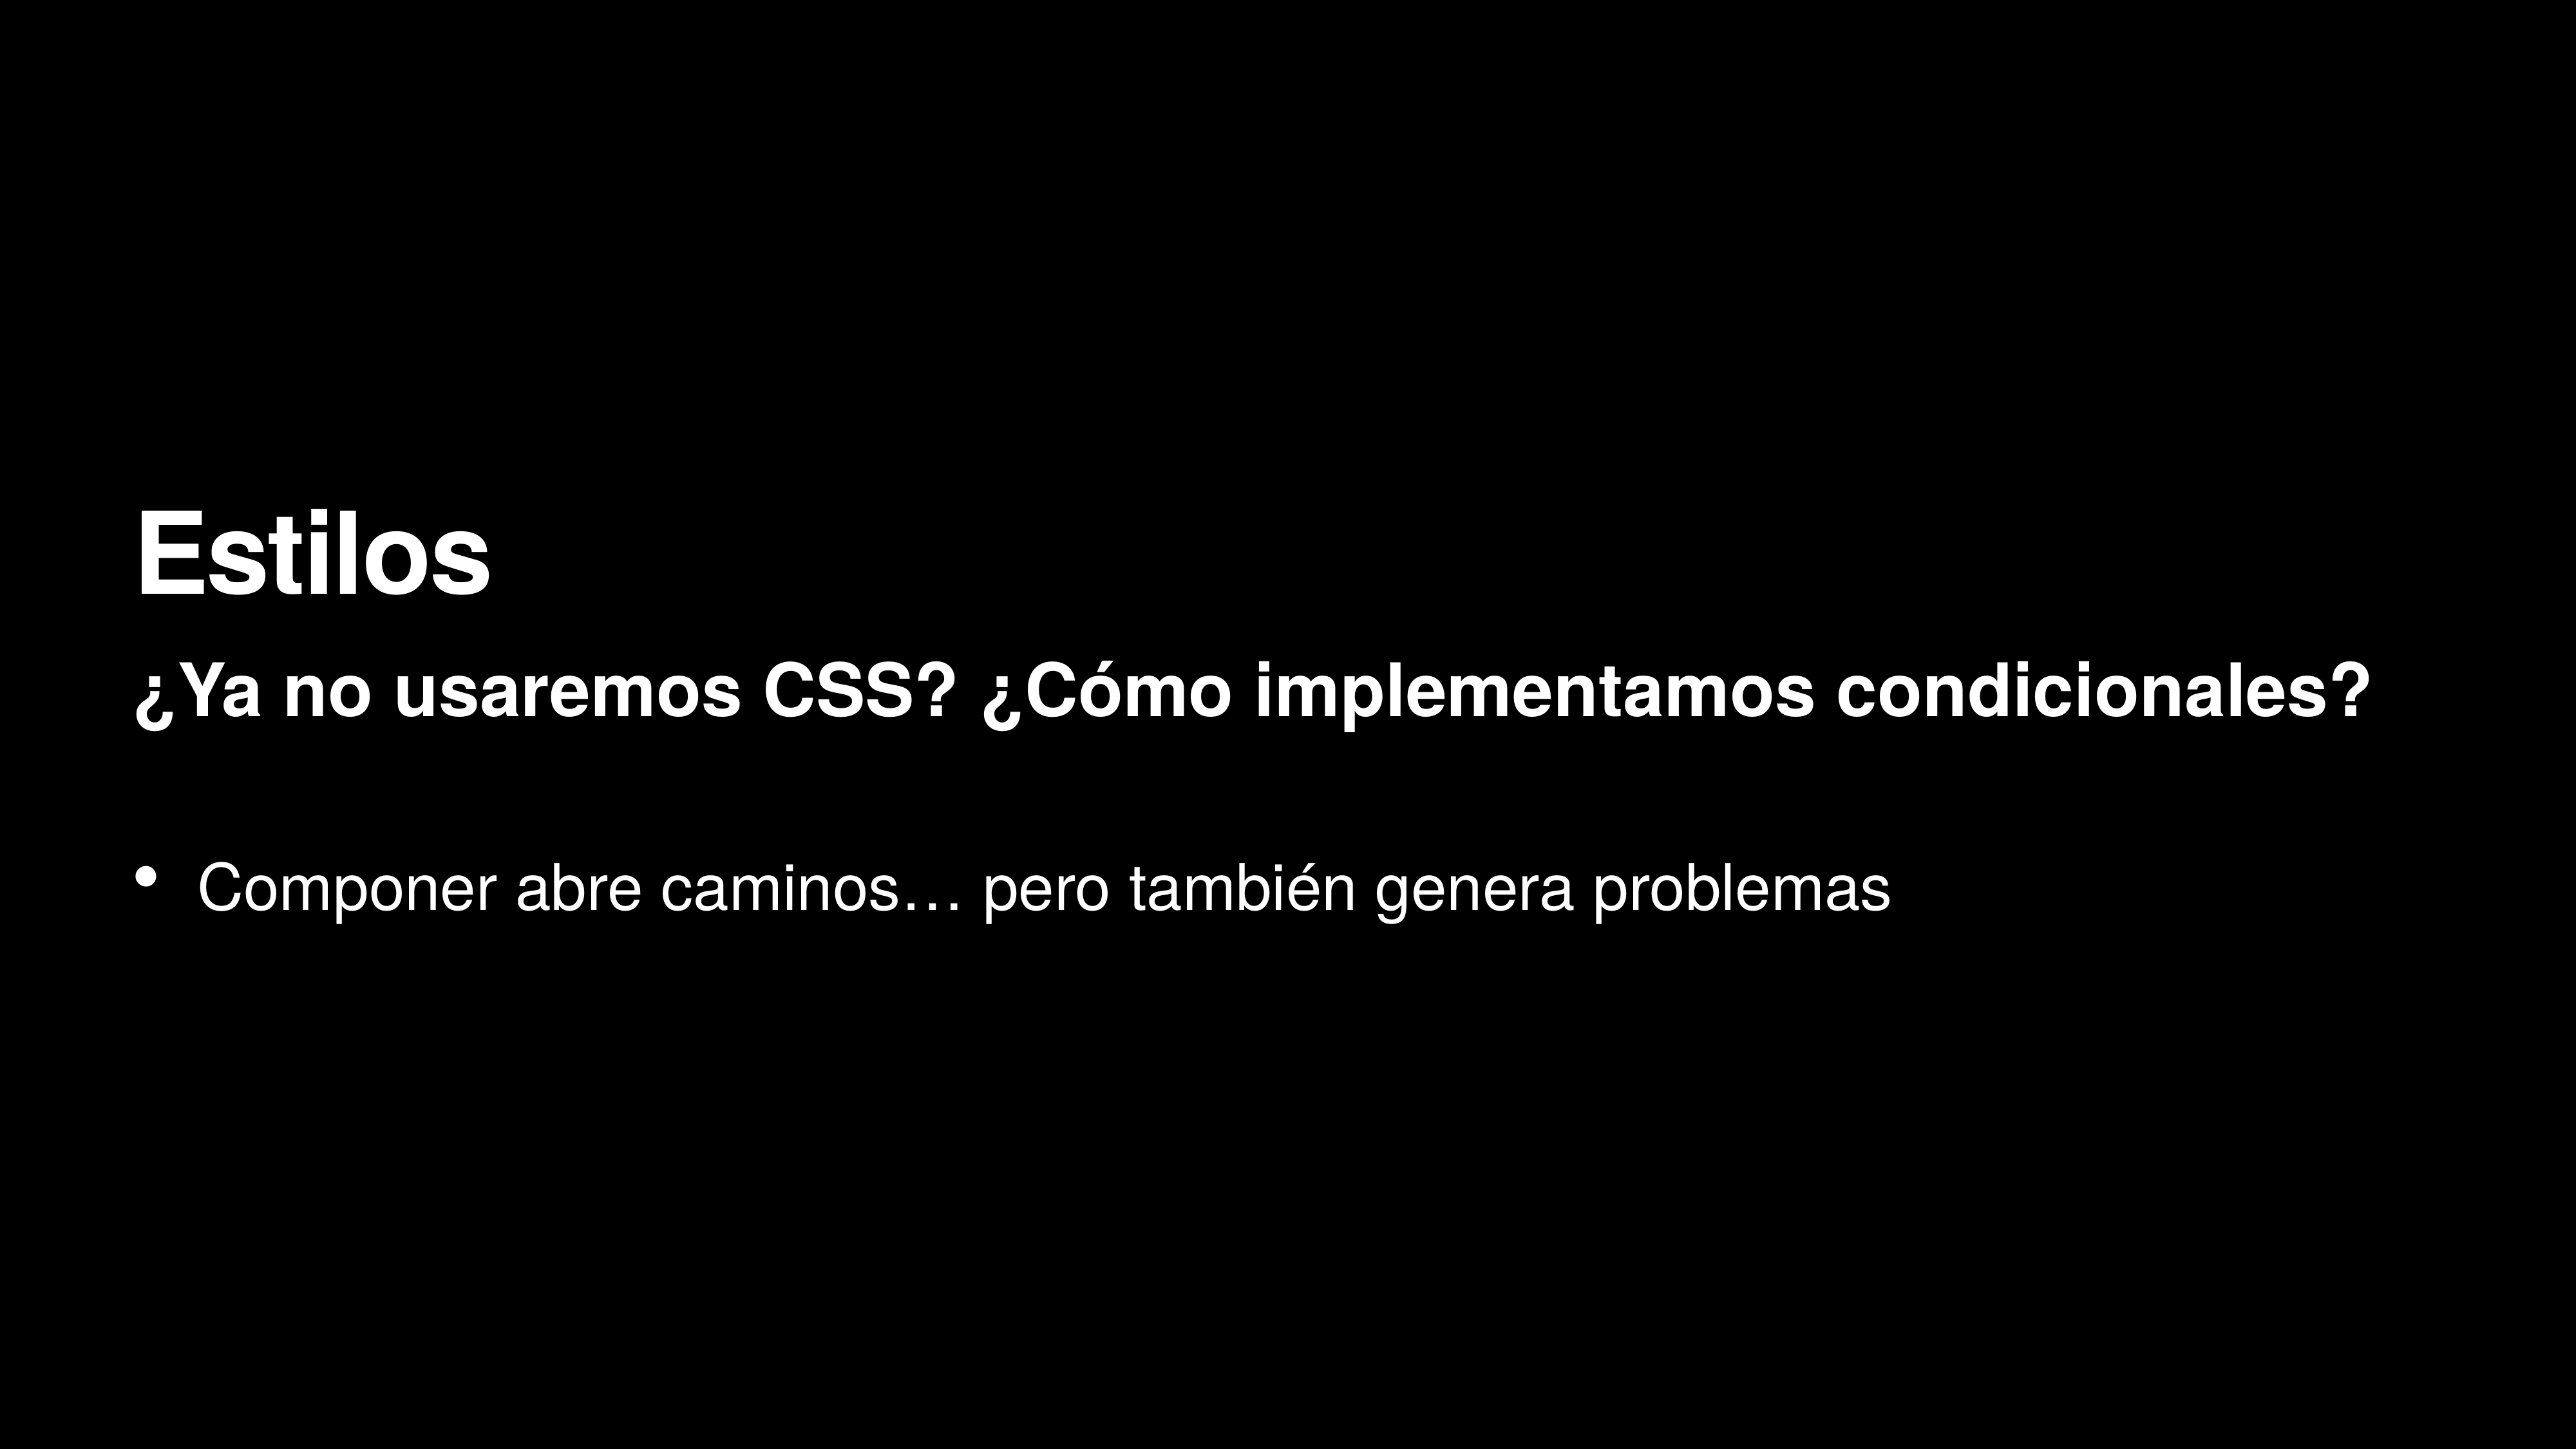

# Estilos
¿Ya no usaremos CSS? ¿Cómo implementamos condicionales?
Componer abre caminos… pero también genera problemas